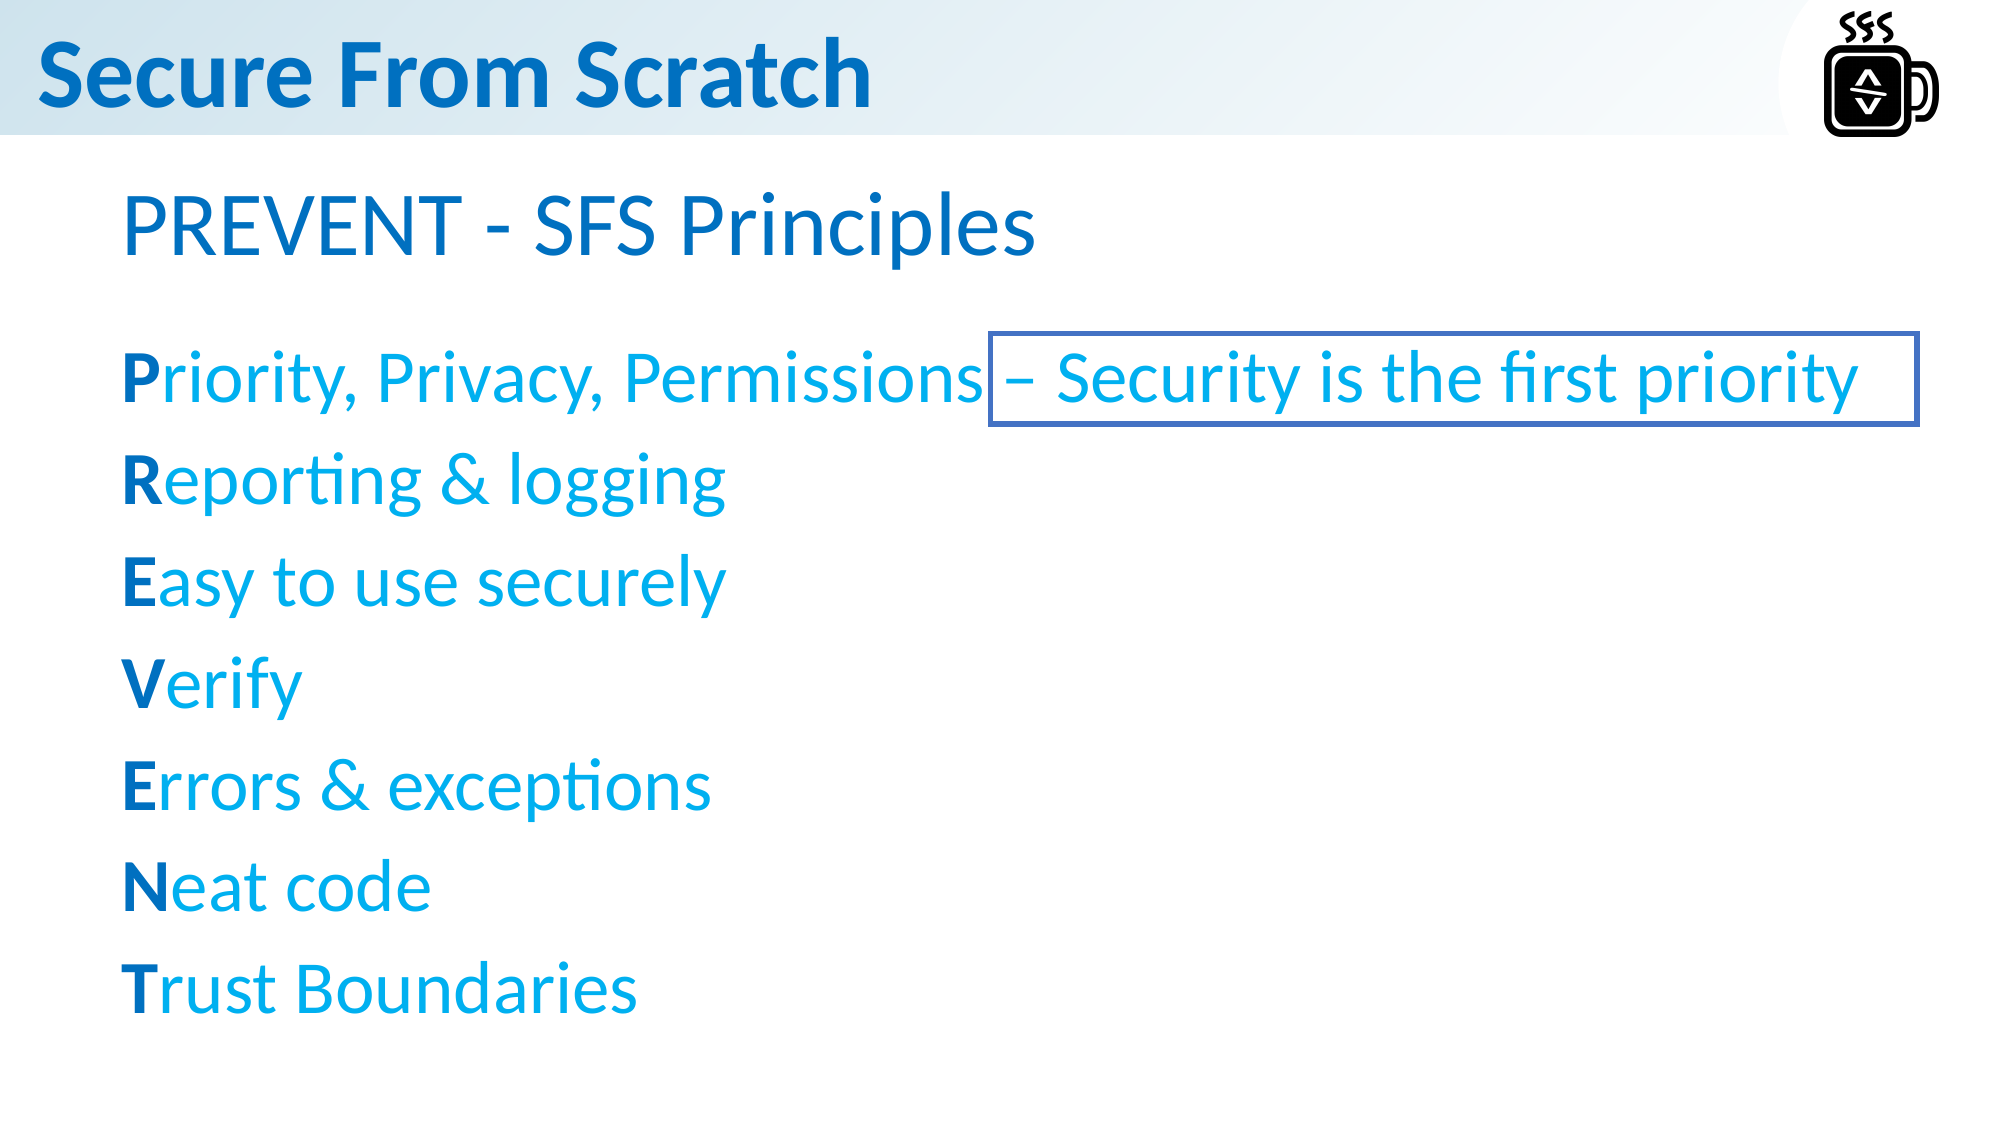

# PREVENT - SFS Principles
Priority, Privacy, Permissions – Security is the first priority
Reporting & logging
Easy to use securely
Verify
Errors & exceptions
Neat code
Trust Boundaries